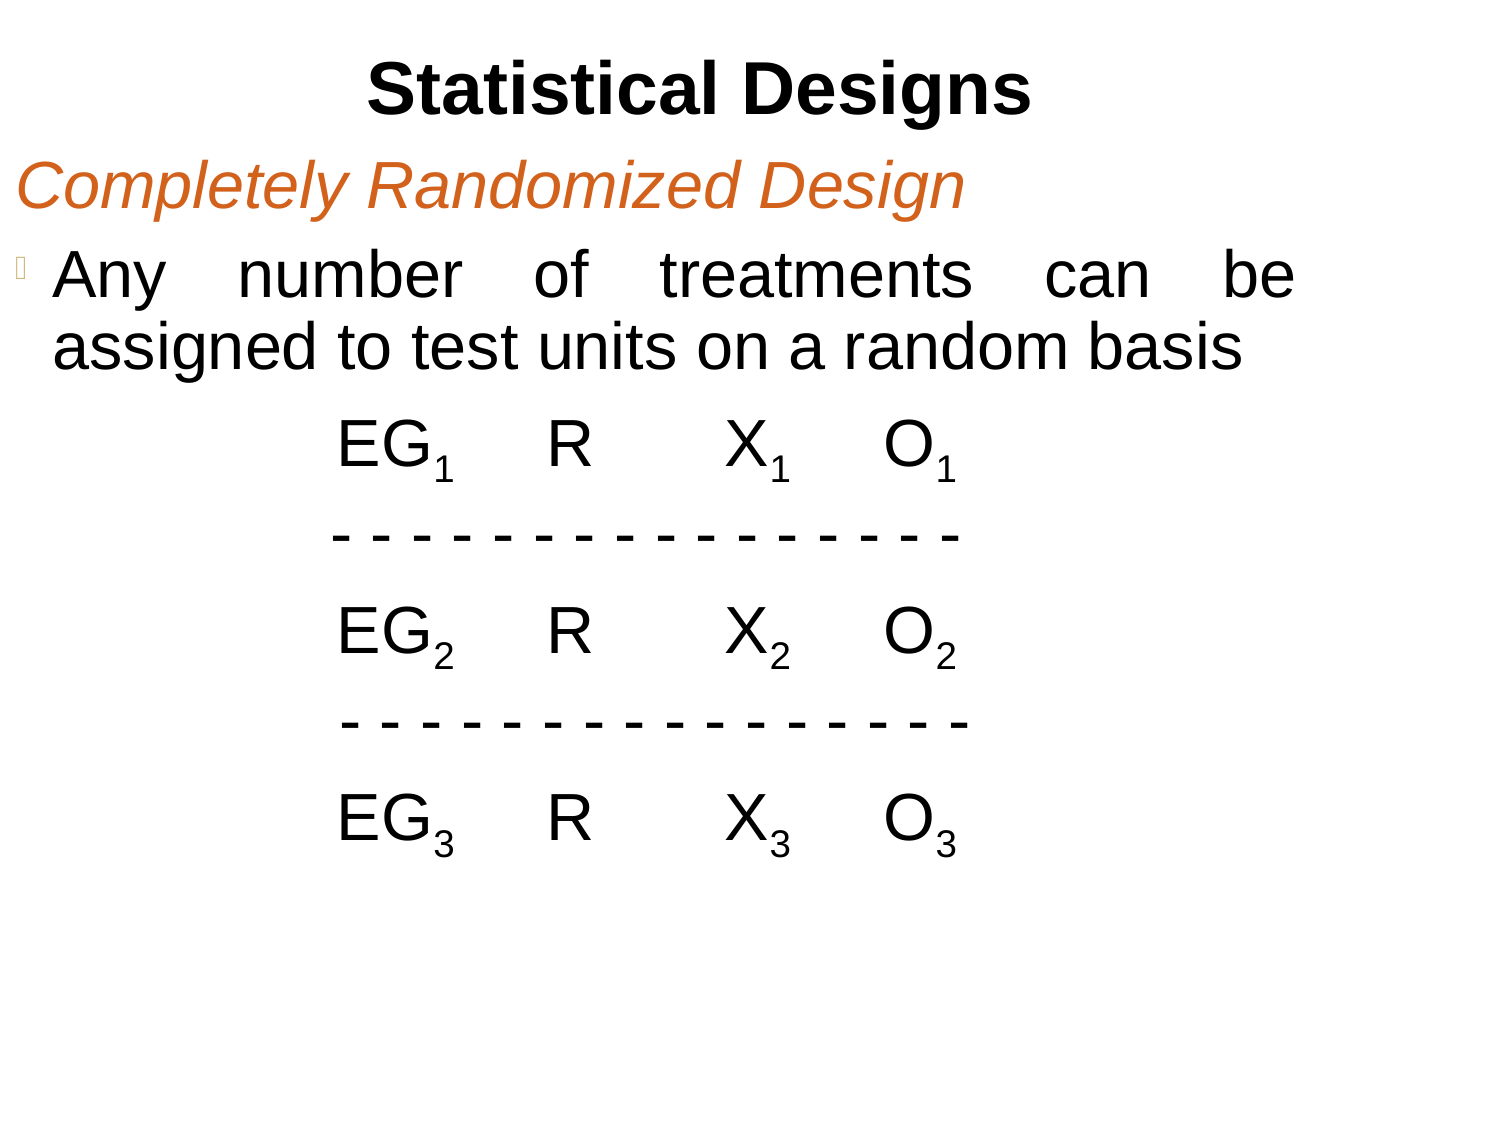

Statistical Designs
Completely Randomized Design
Any number of treatments can be assigned to test units on a random basis
EG1     R       X1     O1
- - - - - - - - - - - - - - - -
EG2     R       X2     O2
- - - - - - - - - - - - - - - -
EG3     R       X3     O3